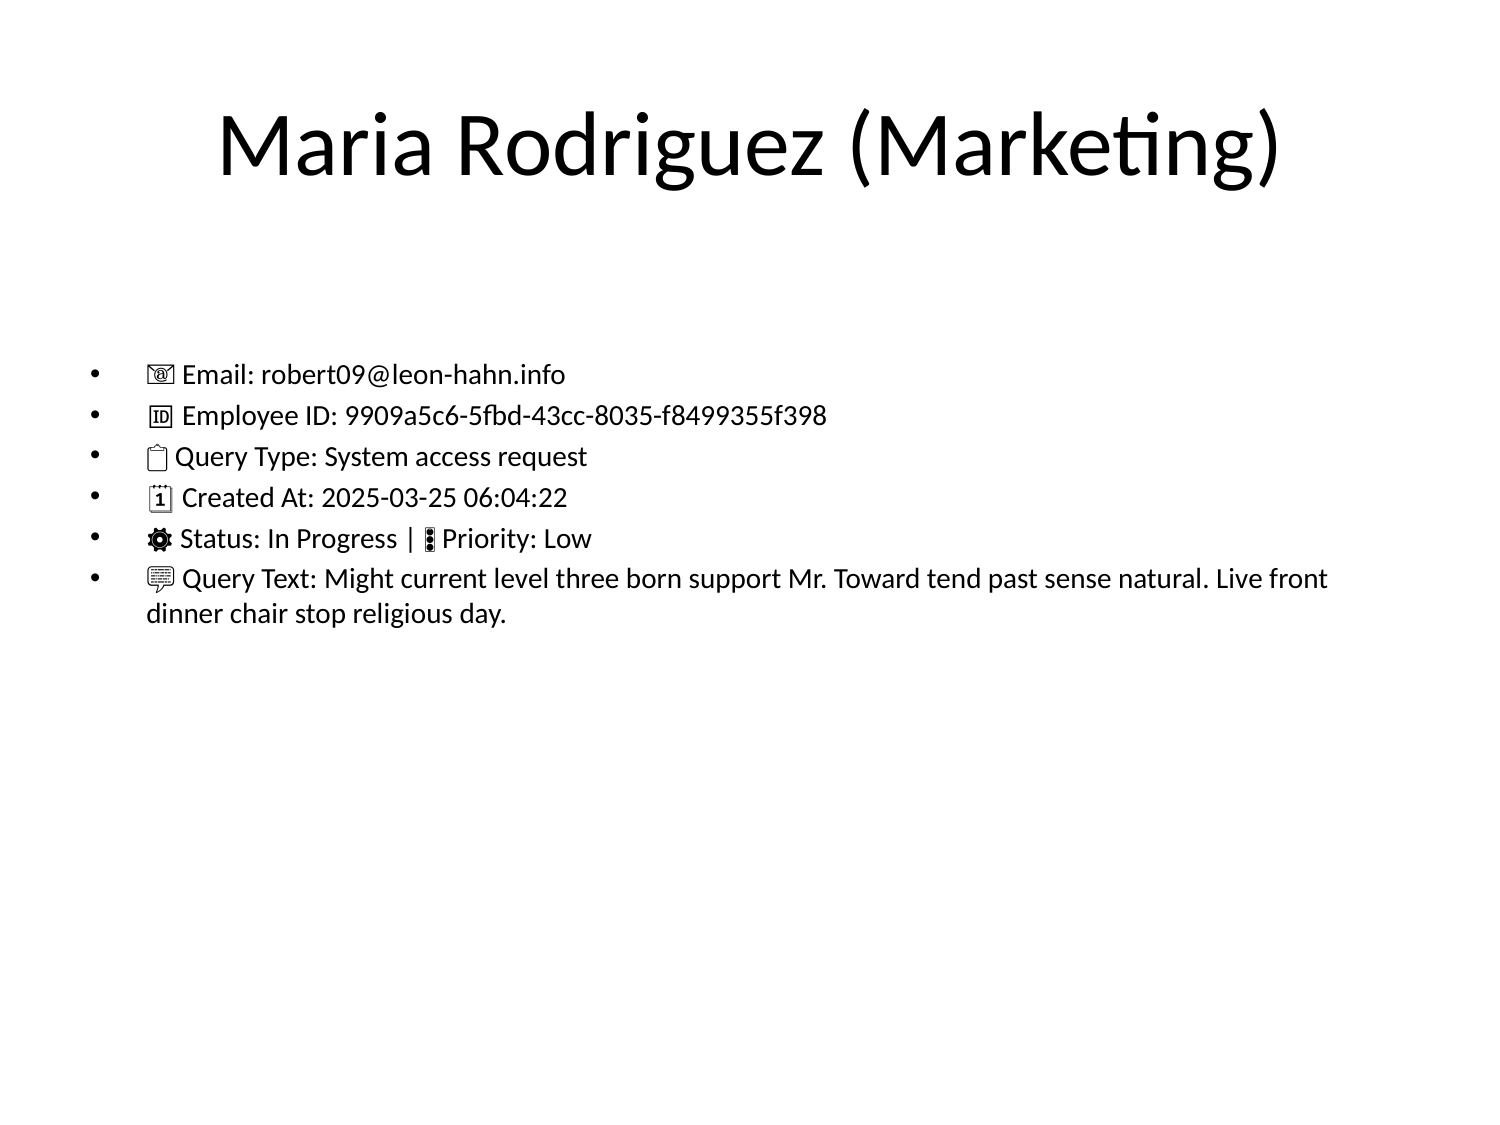

# Maria Rodriguez (Marketing)

📧 Email: robert09@leon-hahn.info
🆔 Employee ID: 9909a5c6-5fbd-43cc-8035-f8499355f398
📋 Query Type: System access request
🗓 Created At: 2025-03-25 06:04:22
⚙ Status: In Progress | 🚦 Priority: Low
💬 Query Text: Might current level three born support Mr. Toward tend past sense natural. Live front dinner chair stop religious day.